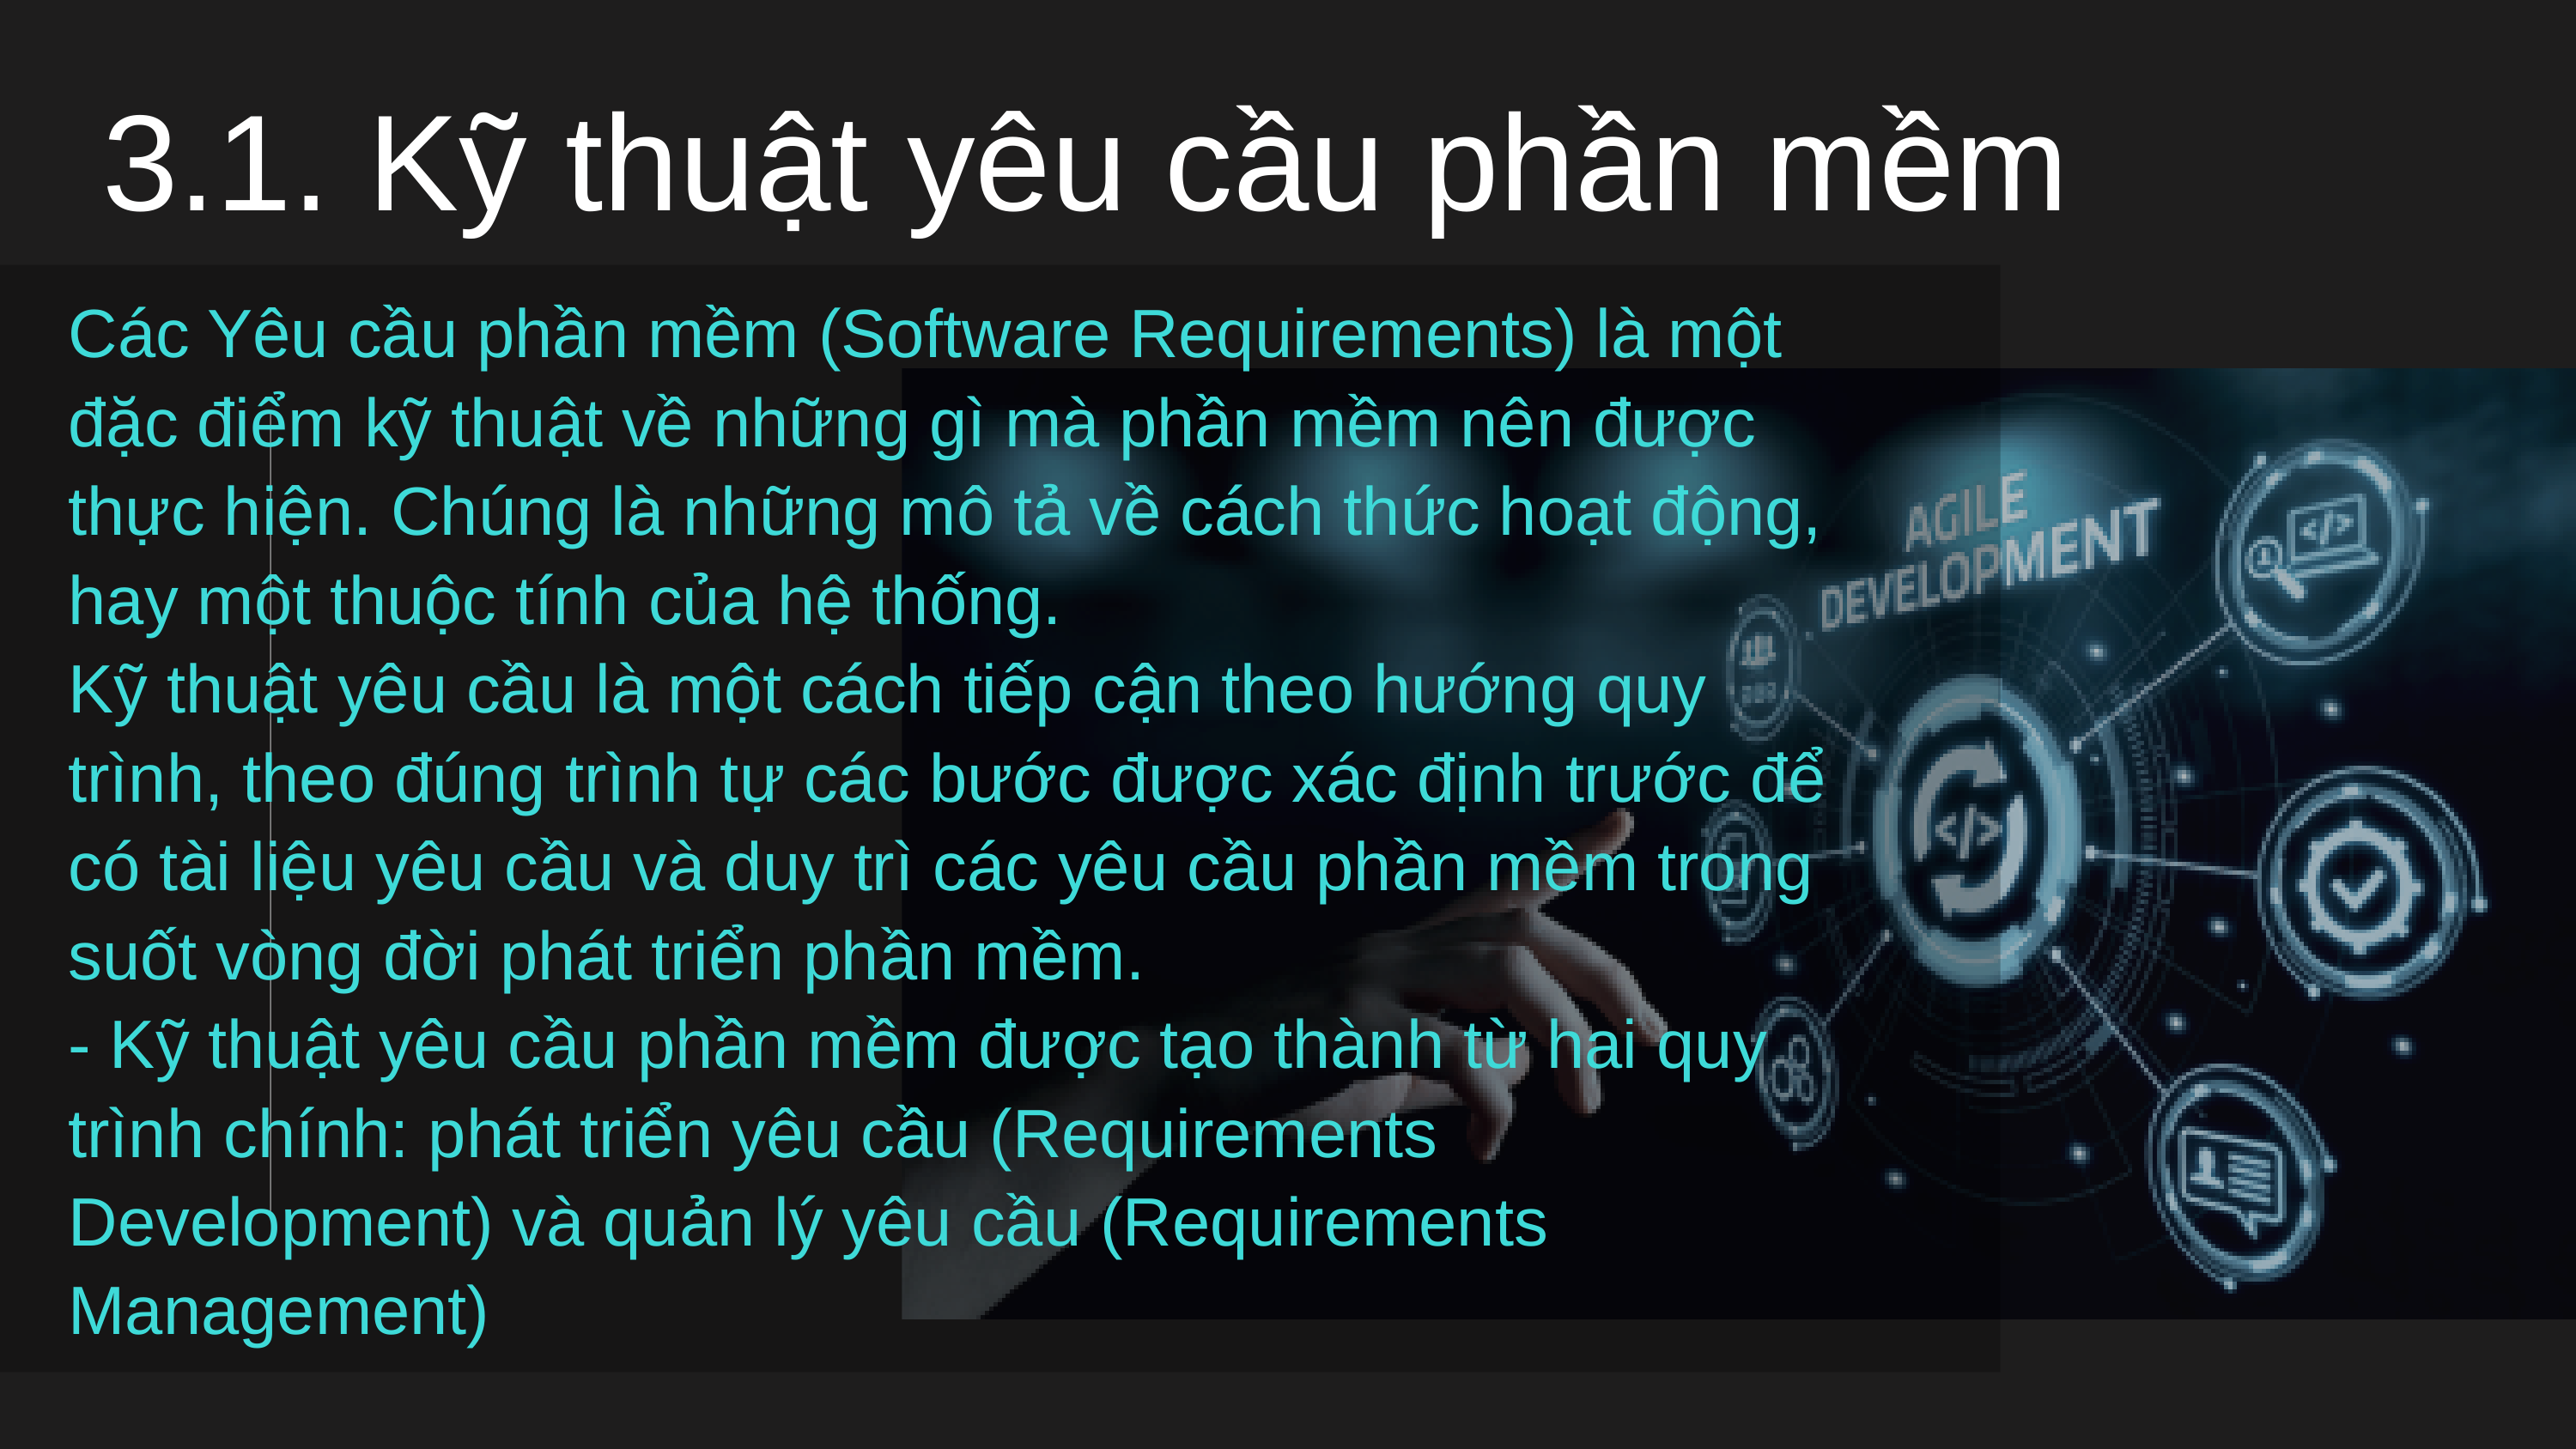

3.1. Kỹ thuật yêu cầu phần mềm

Các Yêu cầu phần mềm (Software Requirements) là một đặc điểm kỹ thuật về những gì mà phần mềm nên được thực hiện. Chúng là những mô tả về cách thức hoạt động, hay một thuộc tính của hệ thống.
Kỹ thuật yêu cầu là một cách tiếp cận theo hướng quy trình, theo đúng trình tự các bước được xác định trước để có tài liệu yêu cầu và duy trì các yêu cầu phần mềm trong suốt vòng đời phát triển phần mềm.
- Kỹ thuật yêu cầu phần mềm được tạo thành từ hai quy trình chính: phát triển yêu cầu (Requirements Development) và quản lý yêu cầu (Requirements Management)